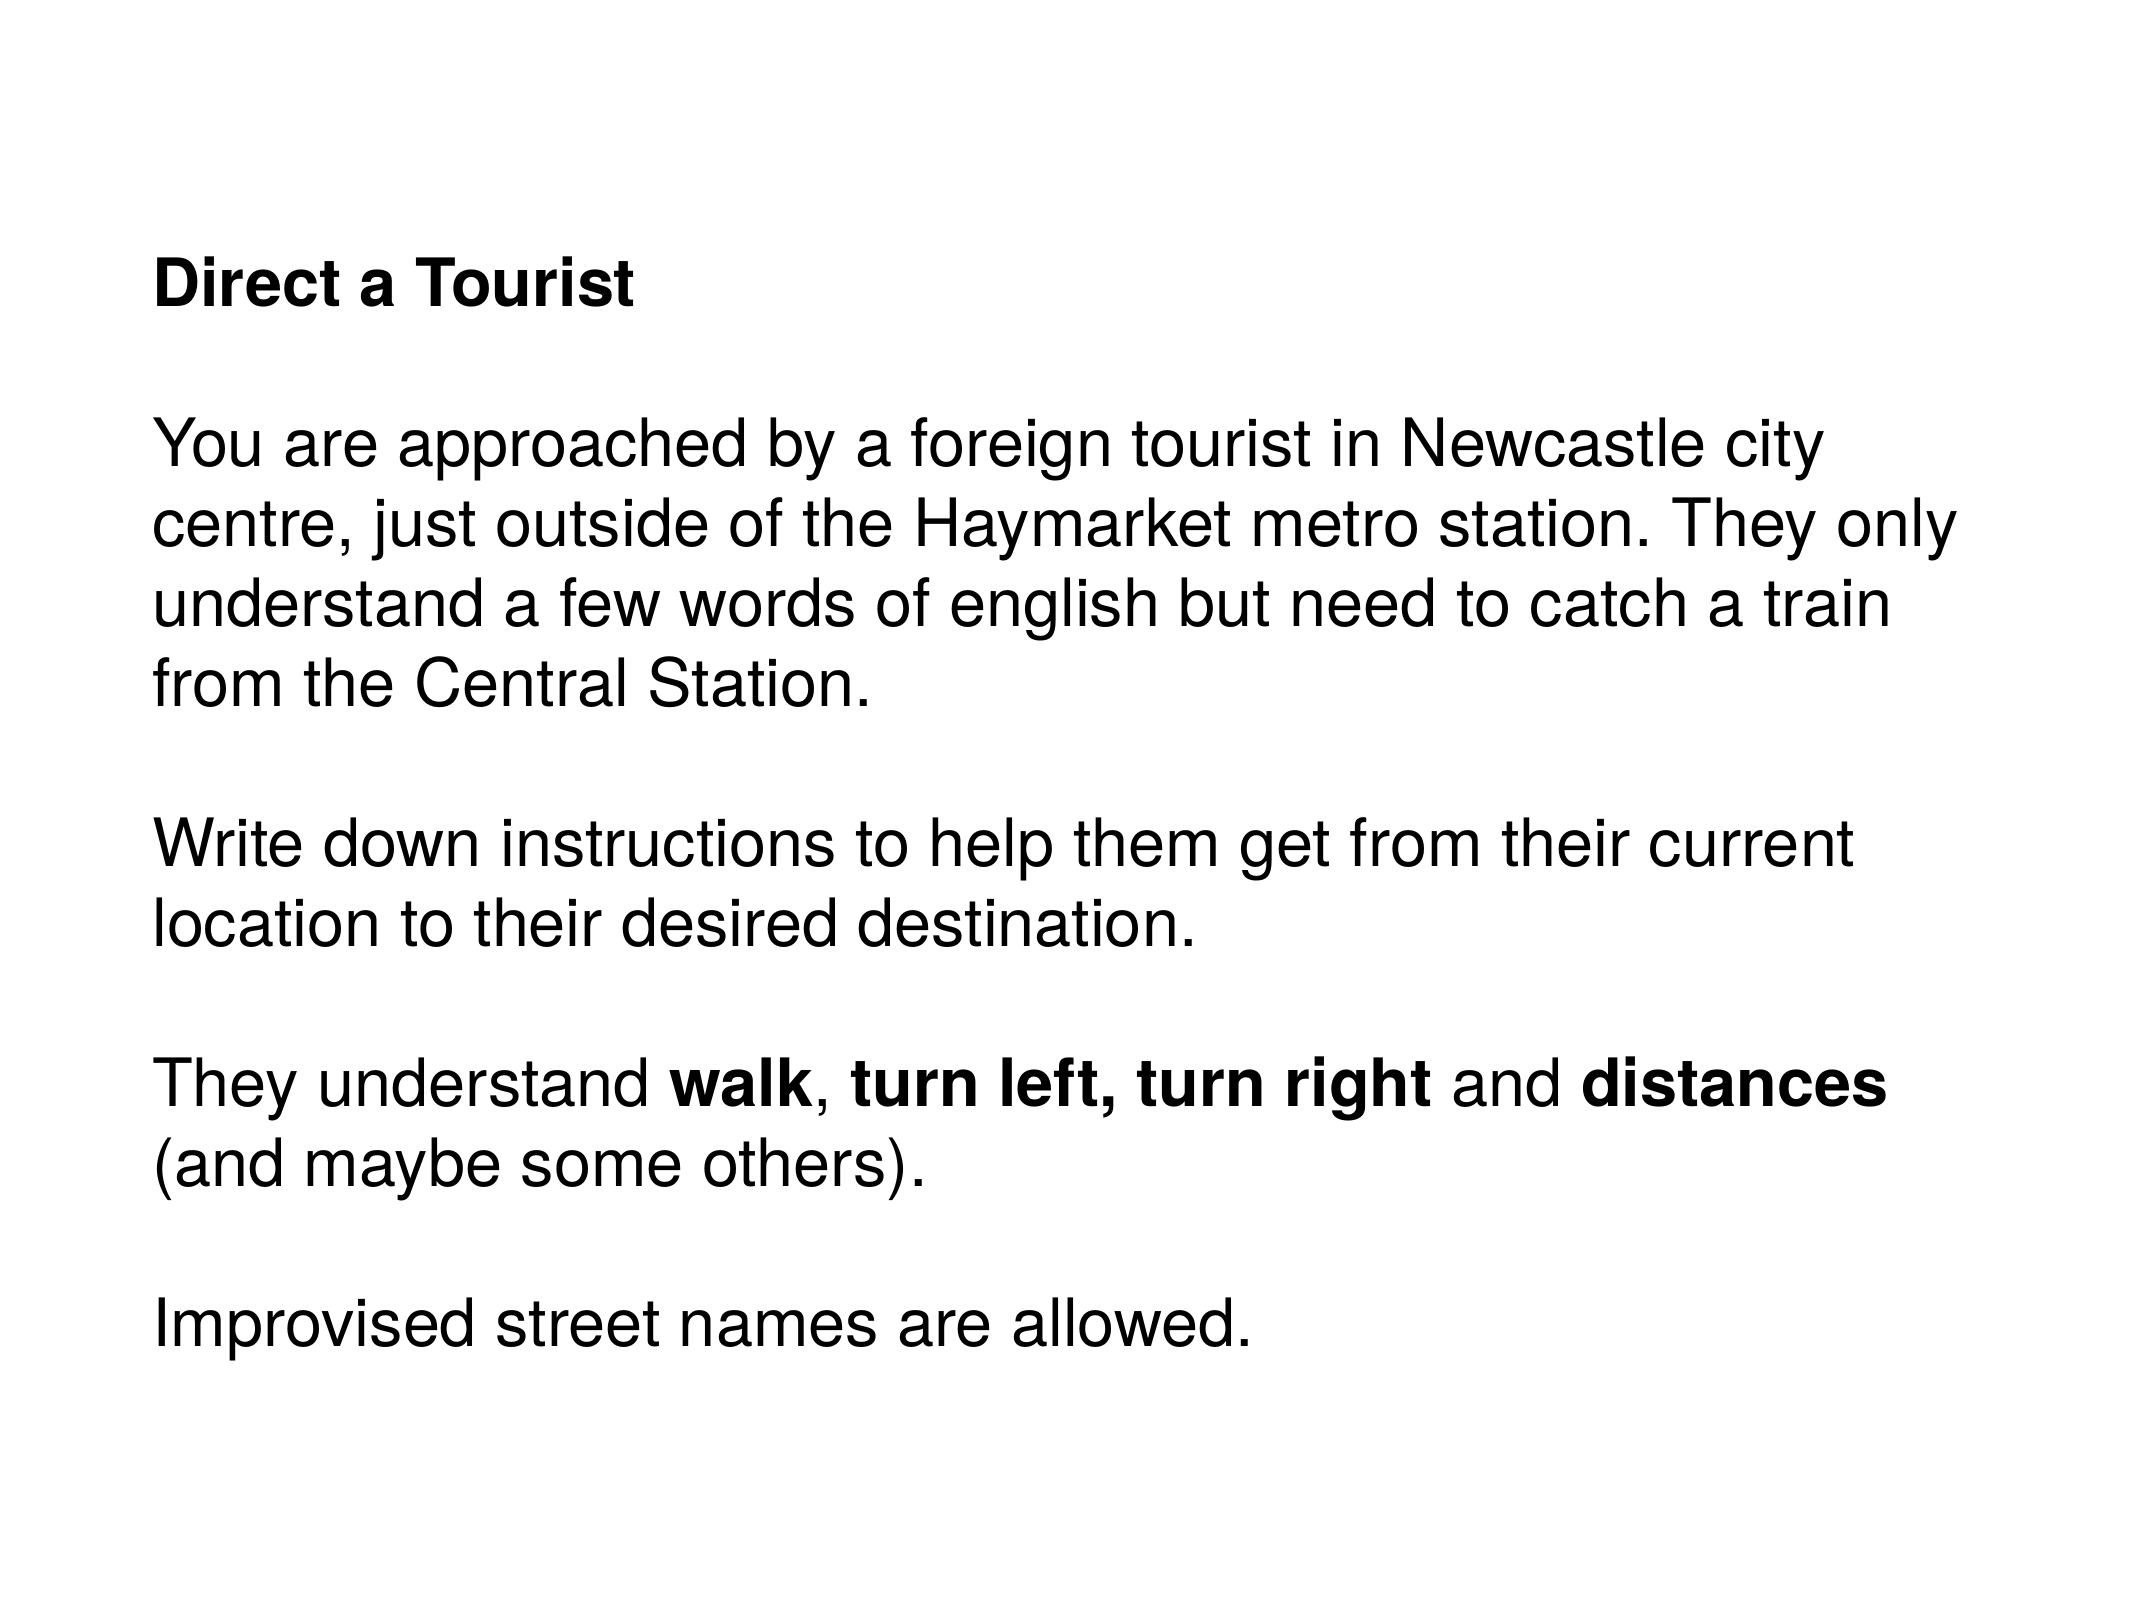

Direct a Tourist

You are approached by a foreign tourist in Newcastle city centre, just outside of the Haymarket metro station. They only understand a few words of english but need to catch a train from the Central Station.

Write down instructions to help them get from their current location to their desired destination.

They understand walk, turn left, turn right and distances (and maybe some others).

Improvised street names are allowed.